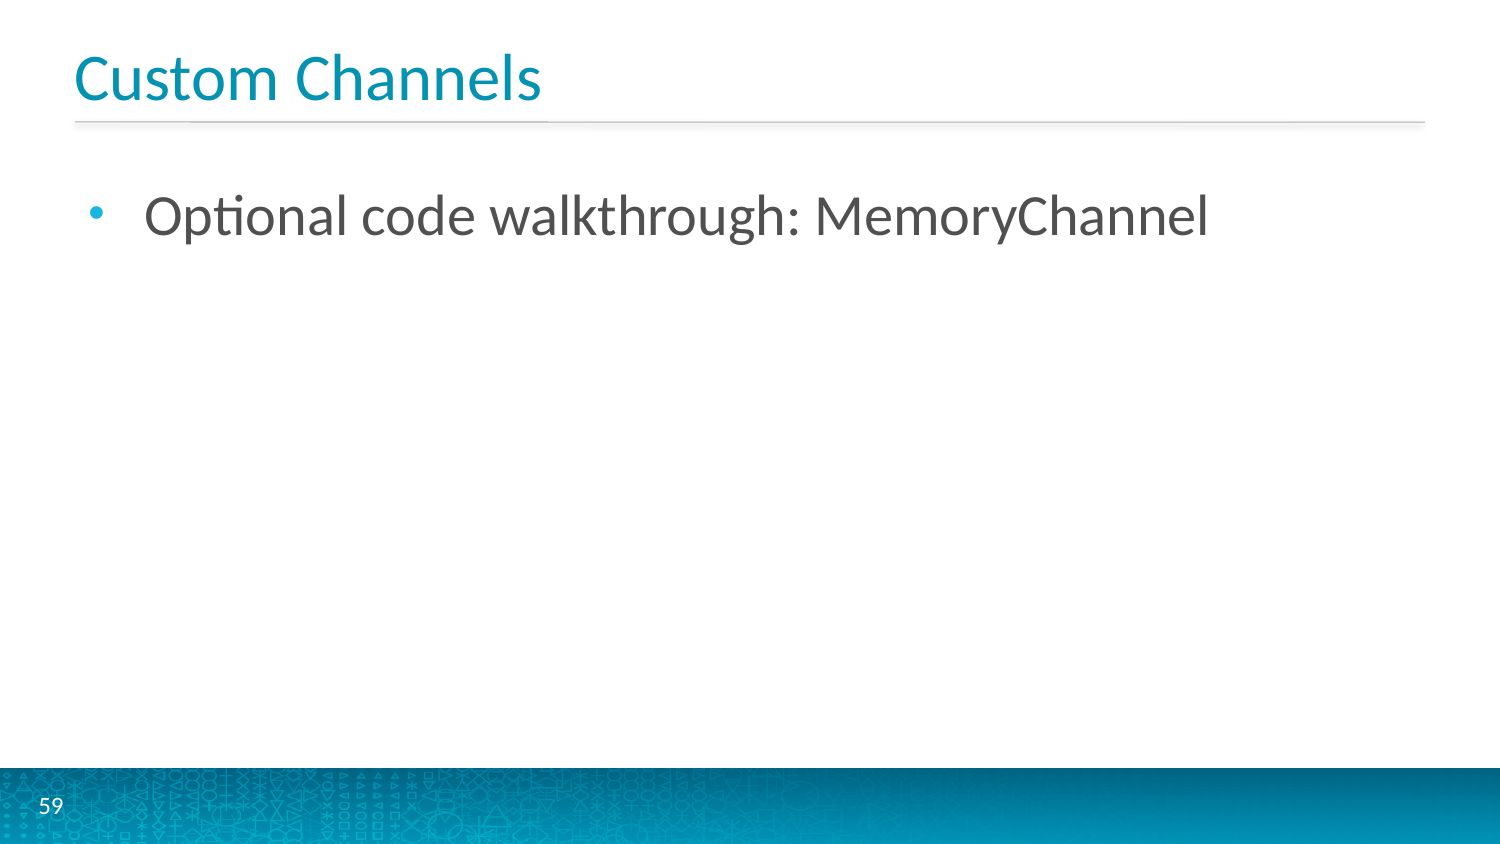

# Custom Channels
Optional code walkthrough: MemoryChannel

59